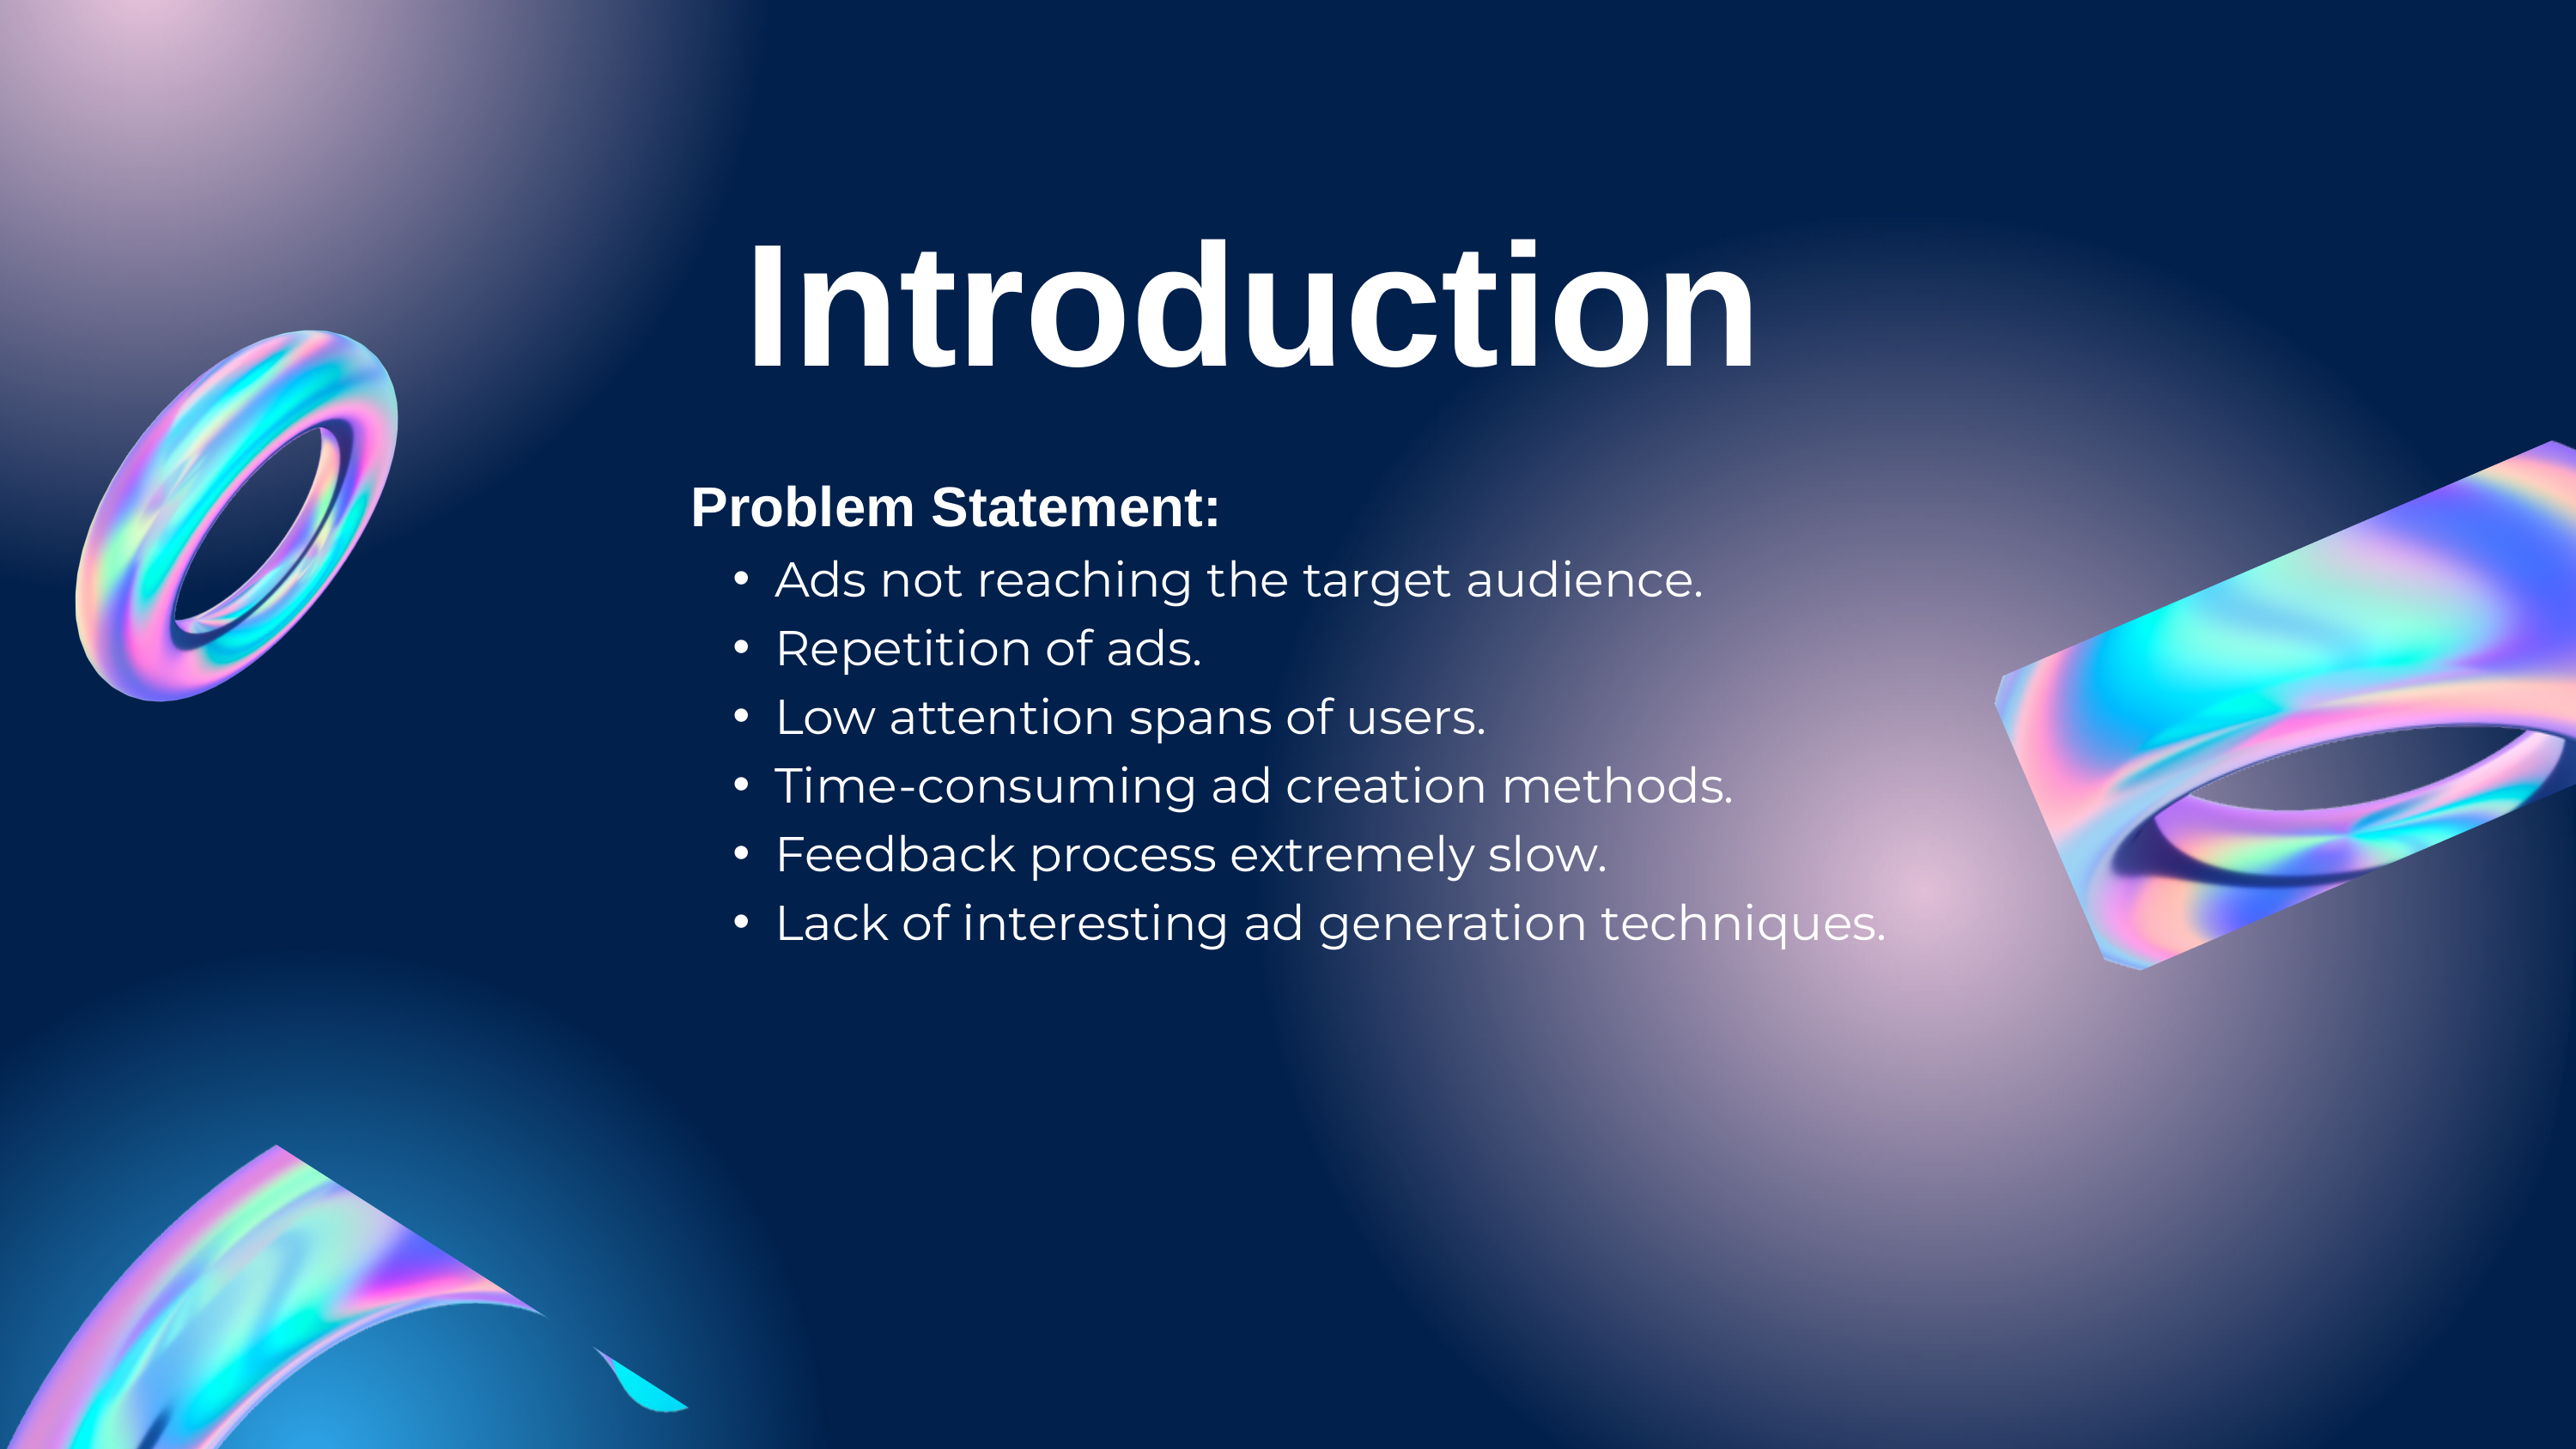

Introduction

Problem Statement:
Ads not reaching the target audience.
Repetition of ads.
Low attention spans of users.
Time-consuming ad creation methods.
Feedback process extremely slow.
Lack of interesting ad generation techniques.